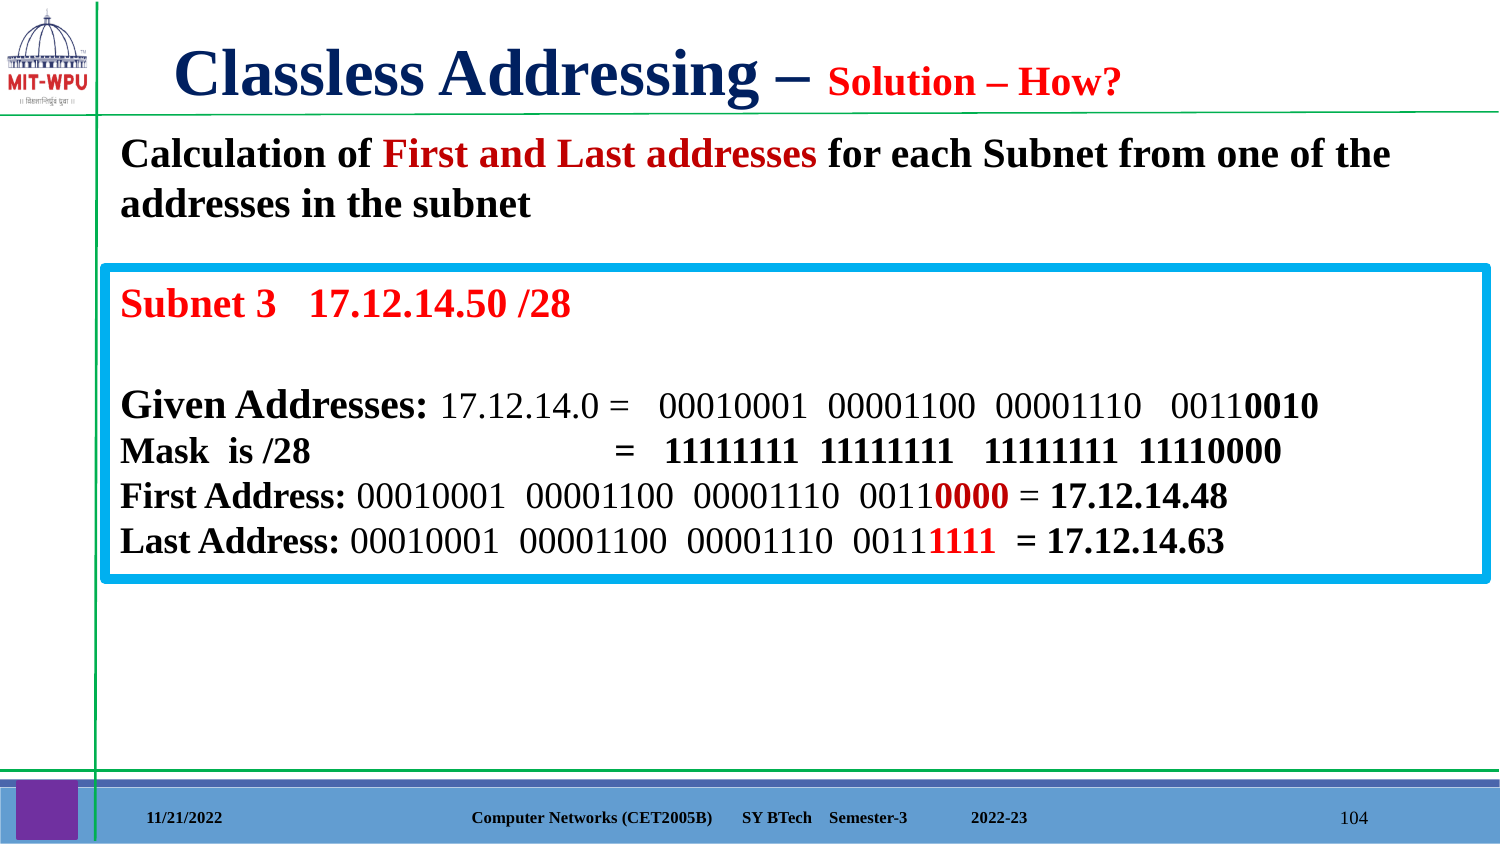

Classless Addressing – Solution – How?

Calculation of First and Last addresses for each Subnet from one of the addresses in the subnet

Subnet 3   17.12.14.50 /28

Given Addresses: 17.12.14.0 =   00010001  00001100  00001110   00110010
Mask  is /28                                =   11111111  11111111   11111111  11110000
First Address: 00010001  00001100  00001110  00110000 = 17.12.14.48
Last Address: 00010001  00001100  00001110  00111111  = 17.12.14.63

11/21/2022
Computer Networks (CET2005B)       SY BTech    Semester-3               2022-23
104